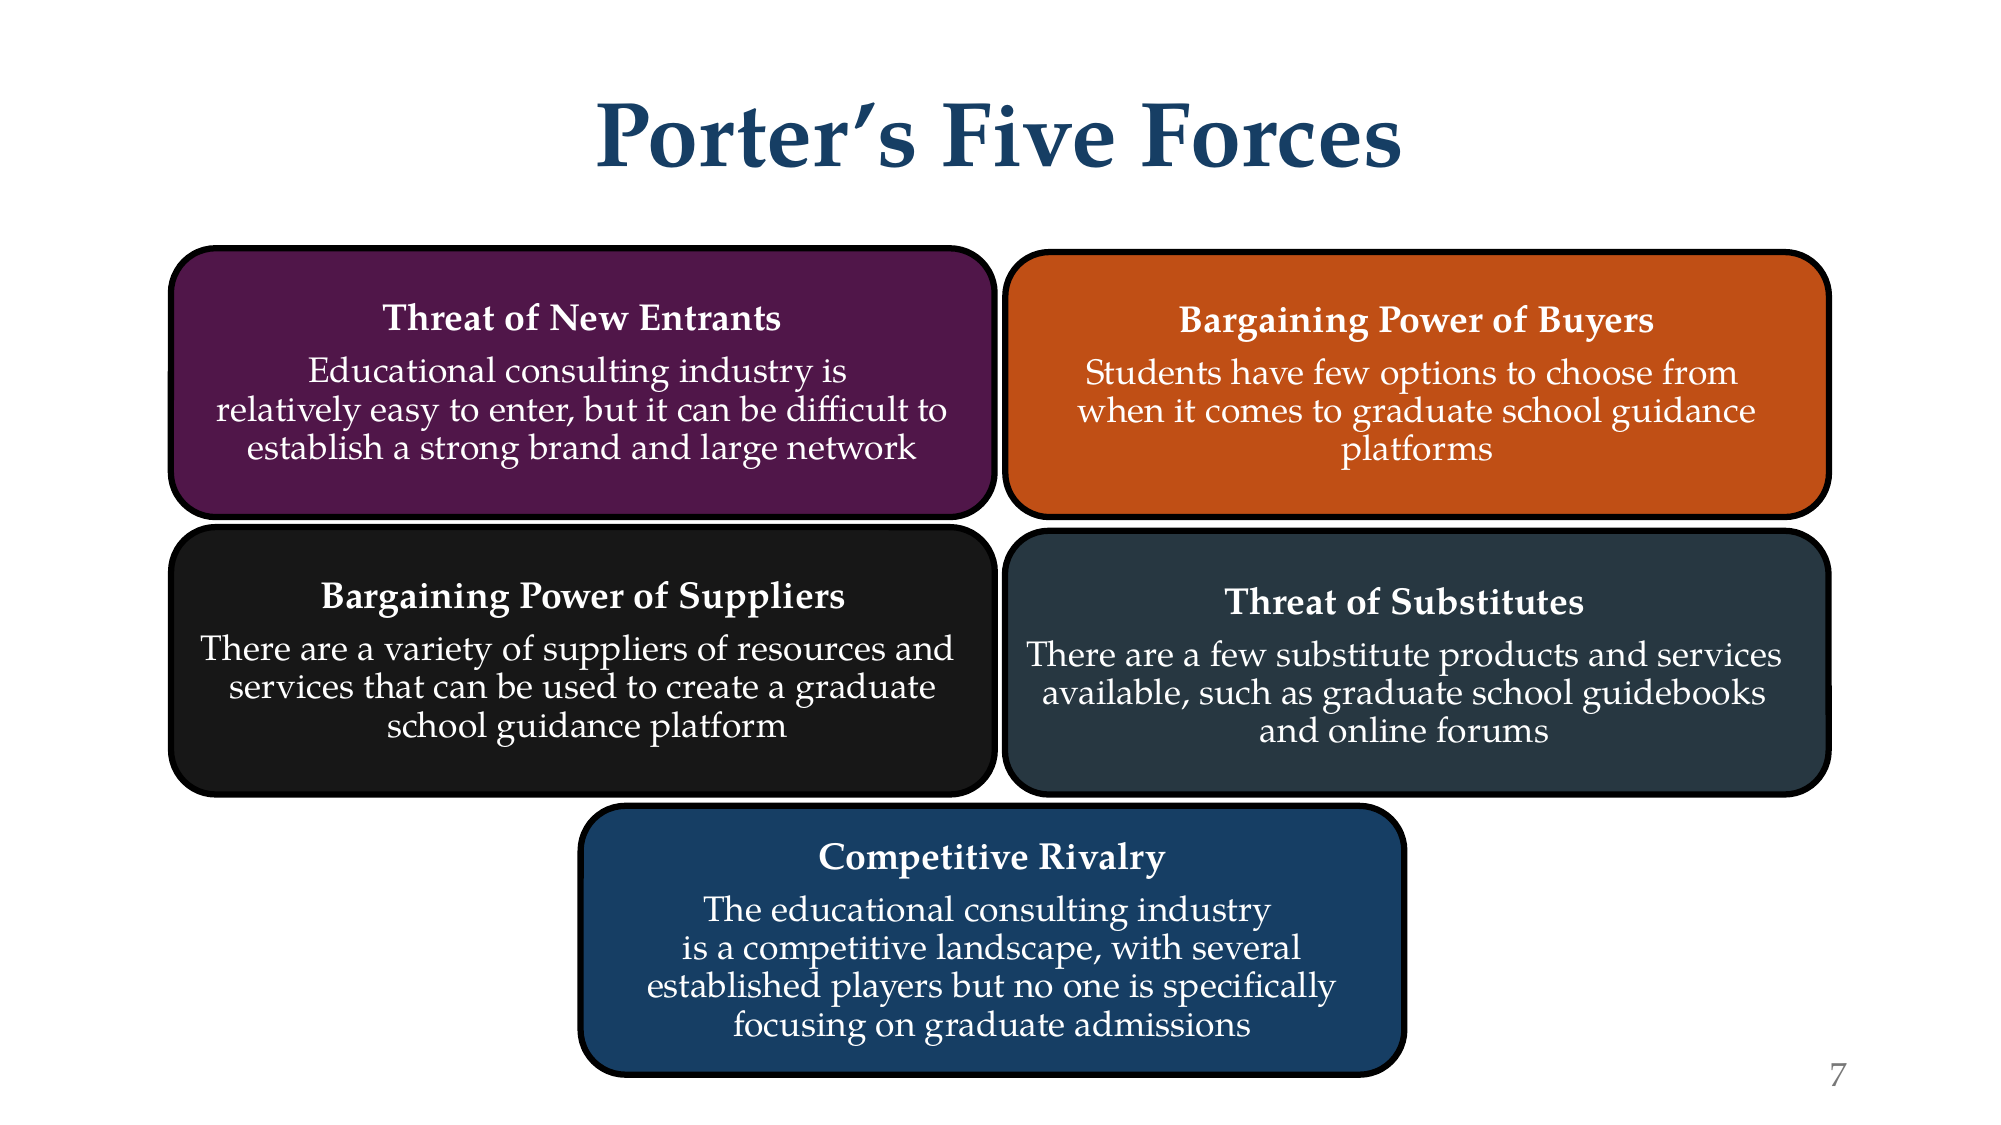

# Porter’s Five Forces

Threat of New Entrants
Educational consulting industry is
relatively easy to enter, but it can be difficult to establish a strong brand and large network

Bargaining Power of Buyers
Students have few options to choose from
when it comes to graduate school guidance platforms

Bargaining Power of Suppliers
There are a variety of suppliers of resources and
services that can be used to create a graduate
 school guidance platform

Threat of Substitutes
There are a few substitute products and services available, such as graduate school guidebooks and online forums

Competitive Rivalry
The educational consulting industry
is a competitive landscape, with several established players but no one is specifically focusing on graduate admissions
7